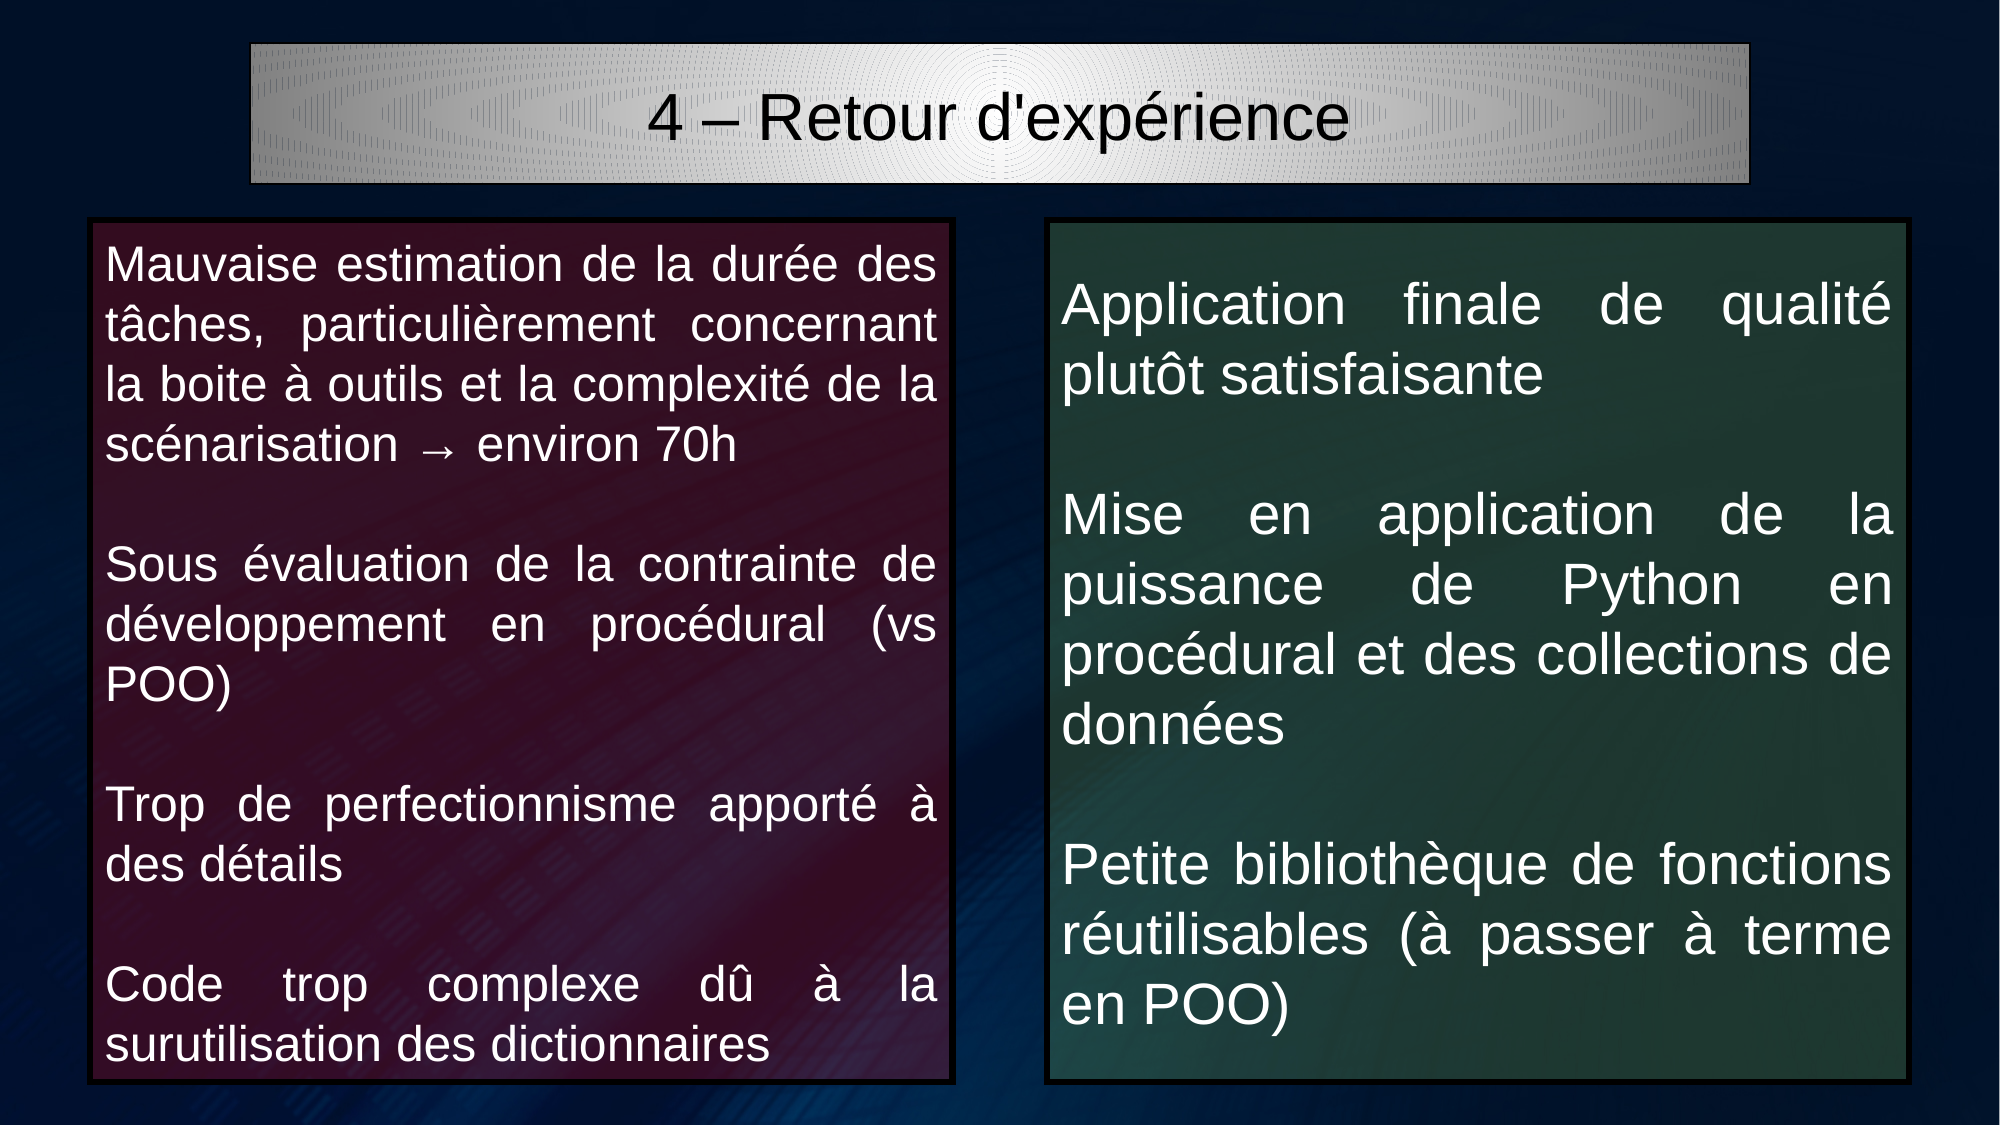

4 – Retour d'expérience
Mauvaise estimation de la durée des tâches, particulièrement concernant la boite à outils et la complexité de la scénarisation → environ 70h

Sous évaluation de la contrainte de développement en procédural (vs POO)

Trop de perfectionnisme apporté à des détails

Code trop complexe dû à la surutilisation des dictionnaires
Application finale de qualité plutôt satisfaisante

Mise en application de la puissance de Python en procédural et des collections de données

Petite bibliothèque de fonctions réutilisables (à passer à terme en POO)